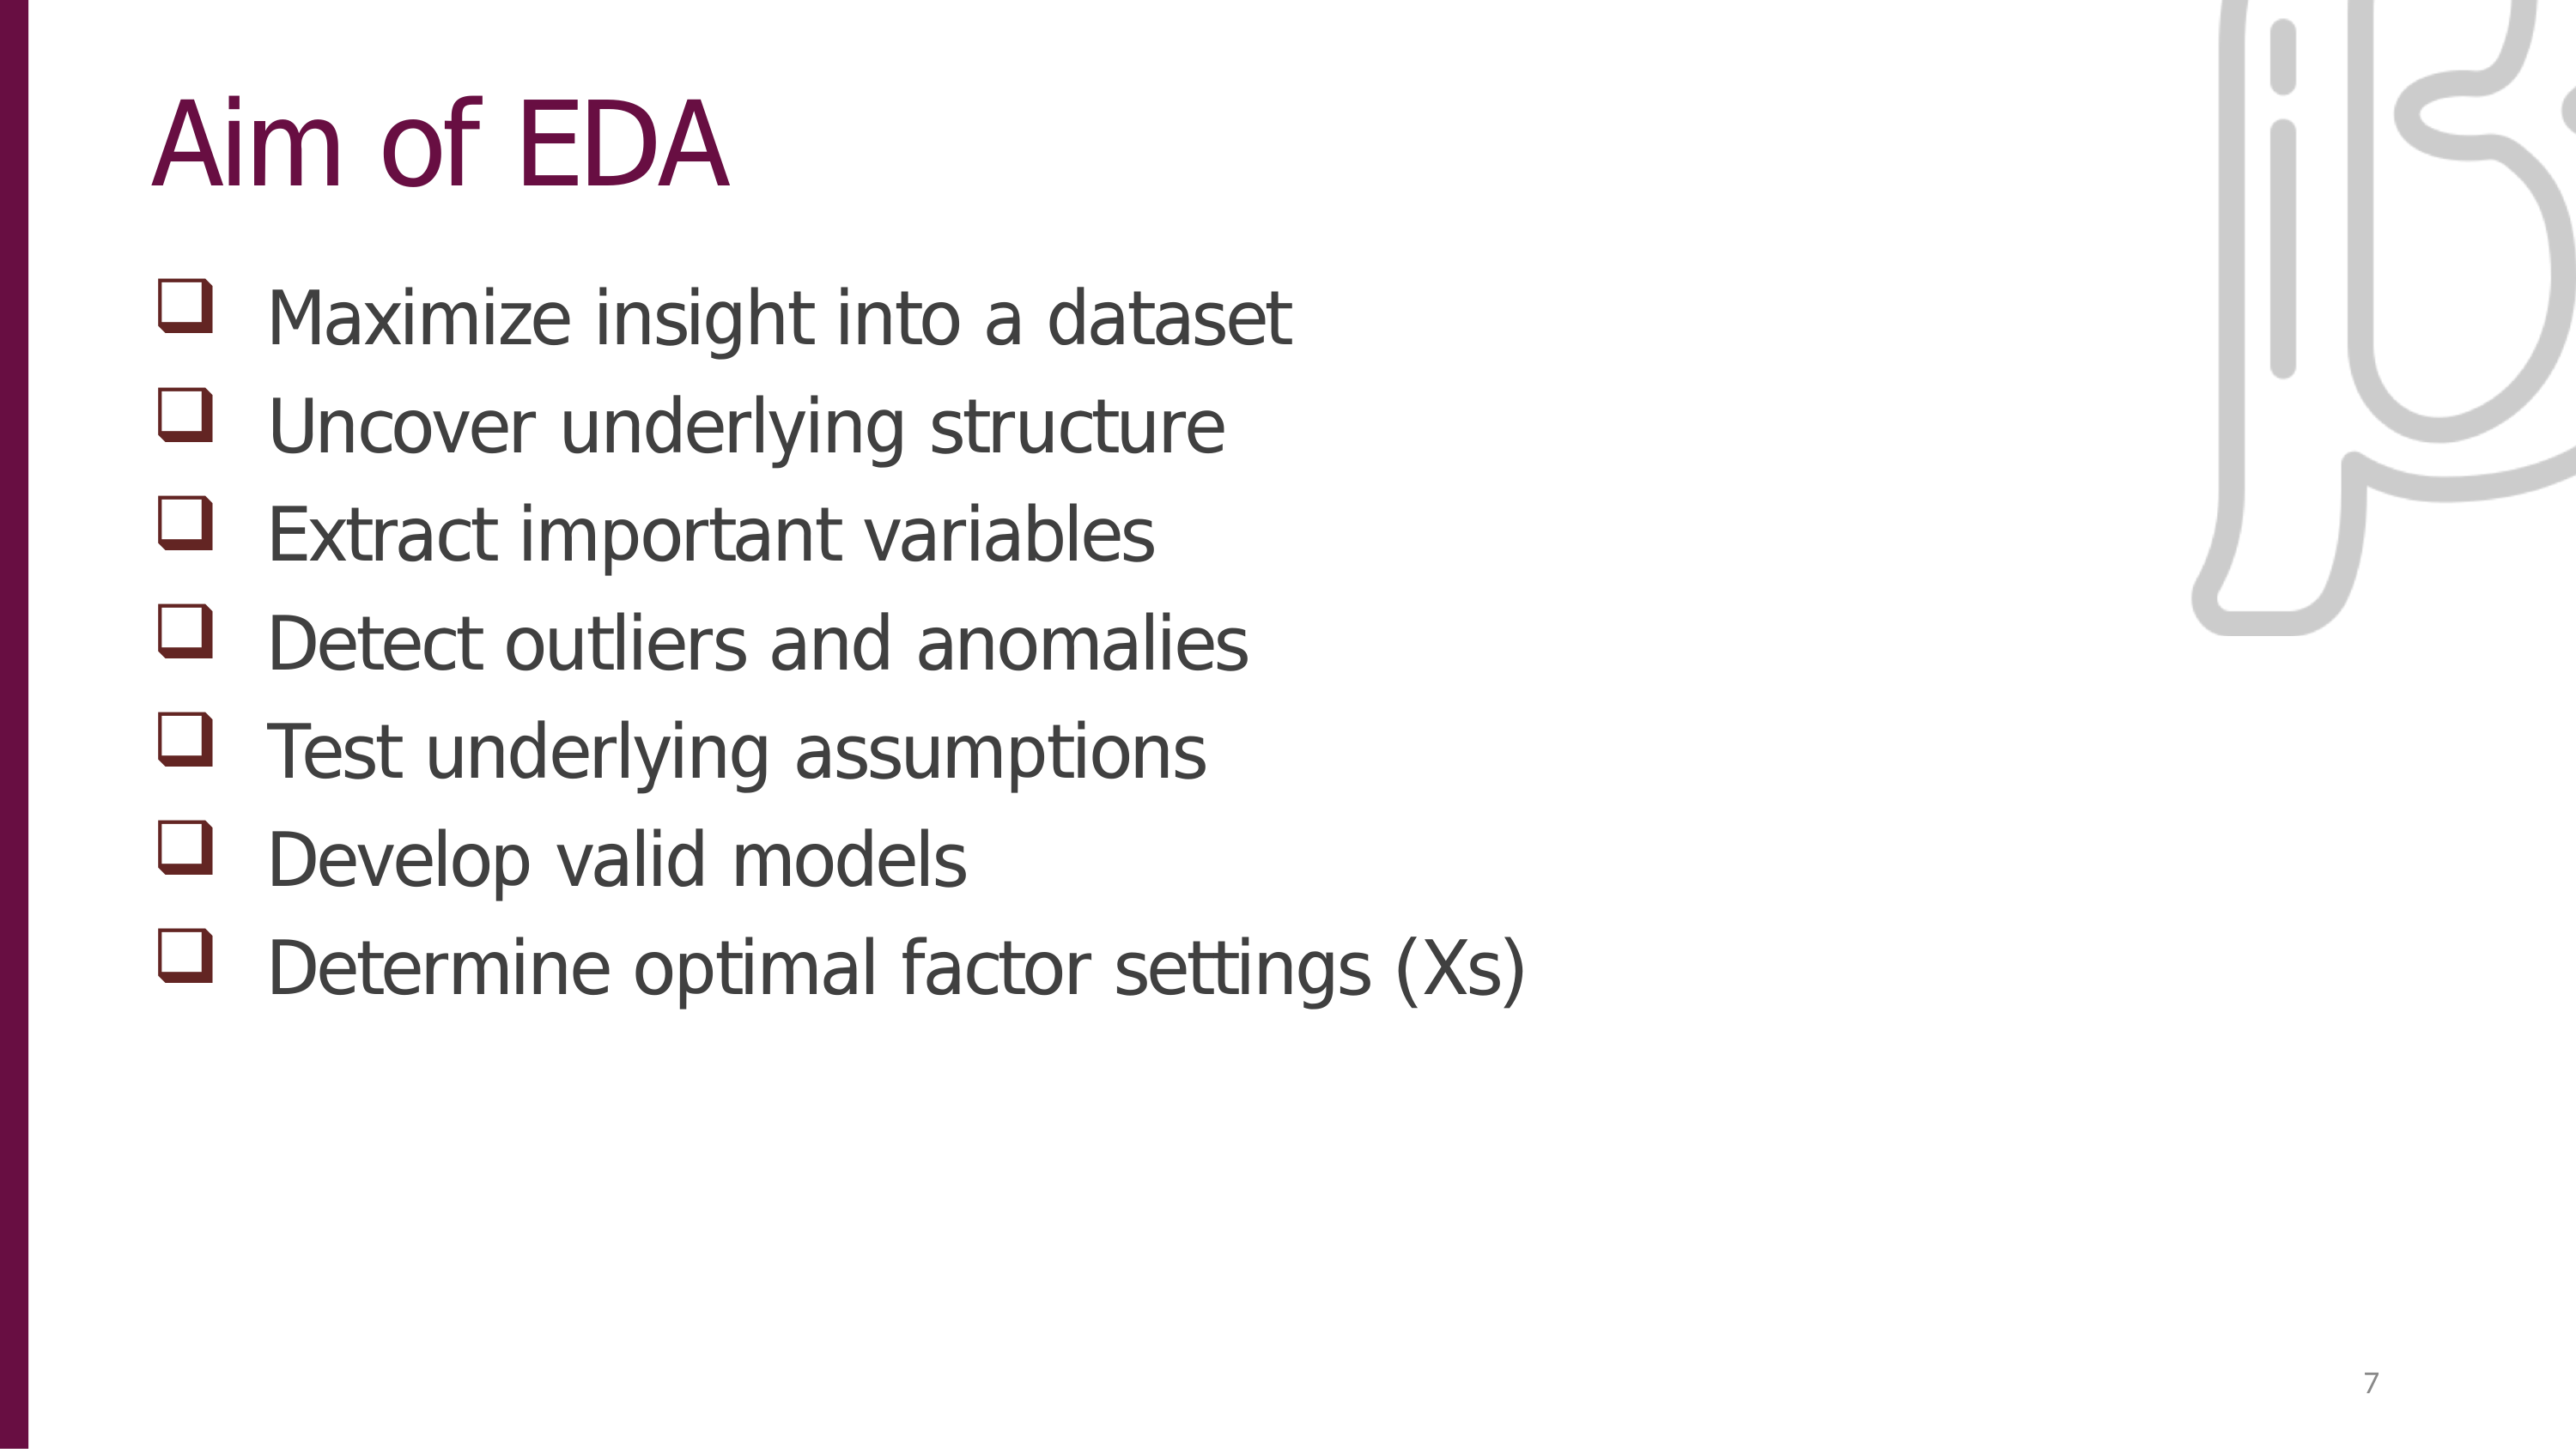

Aim of EDA
Maximize insight into a dataset
Uncover underlying structure
Extract important variables
Detect outliers and anomalies
Test underlying assumptions
Develop valid models
Determine optimal factor settings (Xs)
7